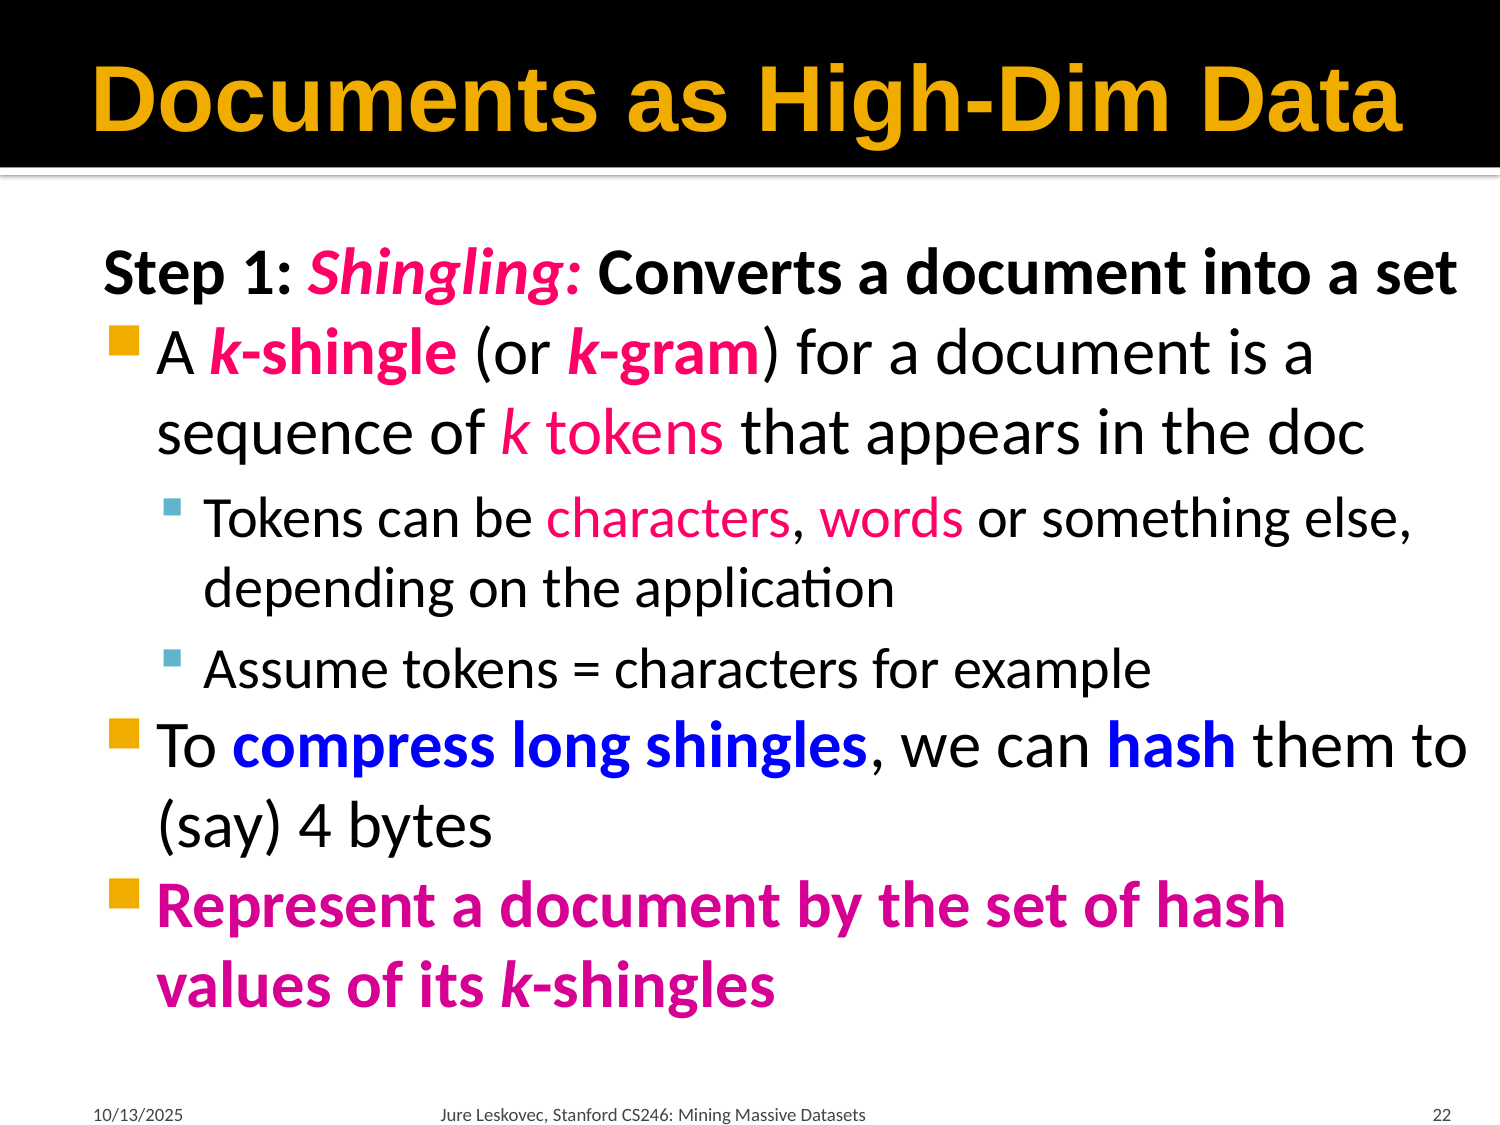

# Documents as High-Dim Data
Step 1: Shingling: Converts a document into a set
A k-shingle (or k-gram) for a document is a sequence of k tokens that appears in the doc
Tokens can be characters, words or something else, depending on the application
Assume tokens = characters for example
To compress long shingles, we can hash them to (say) 4 bytes
Represent a document by the set of hash values of its k-shingles
10/13/2025
Jure Leskovec, Stanford CS246: Mining Massive Datasets
22